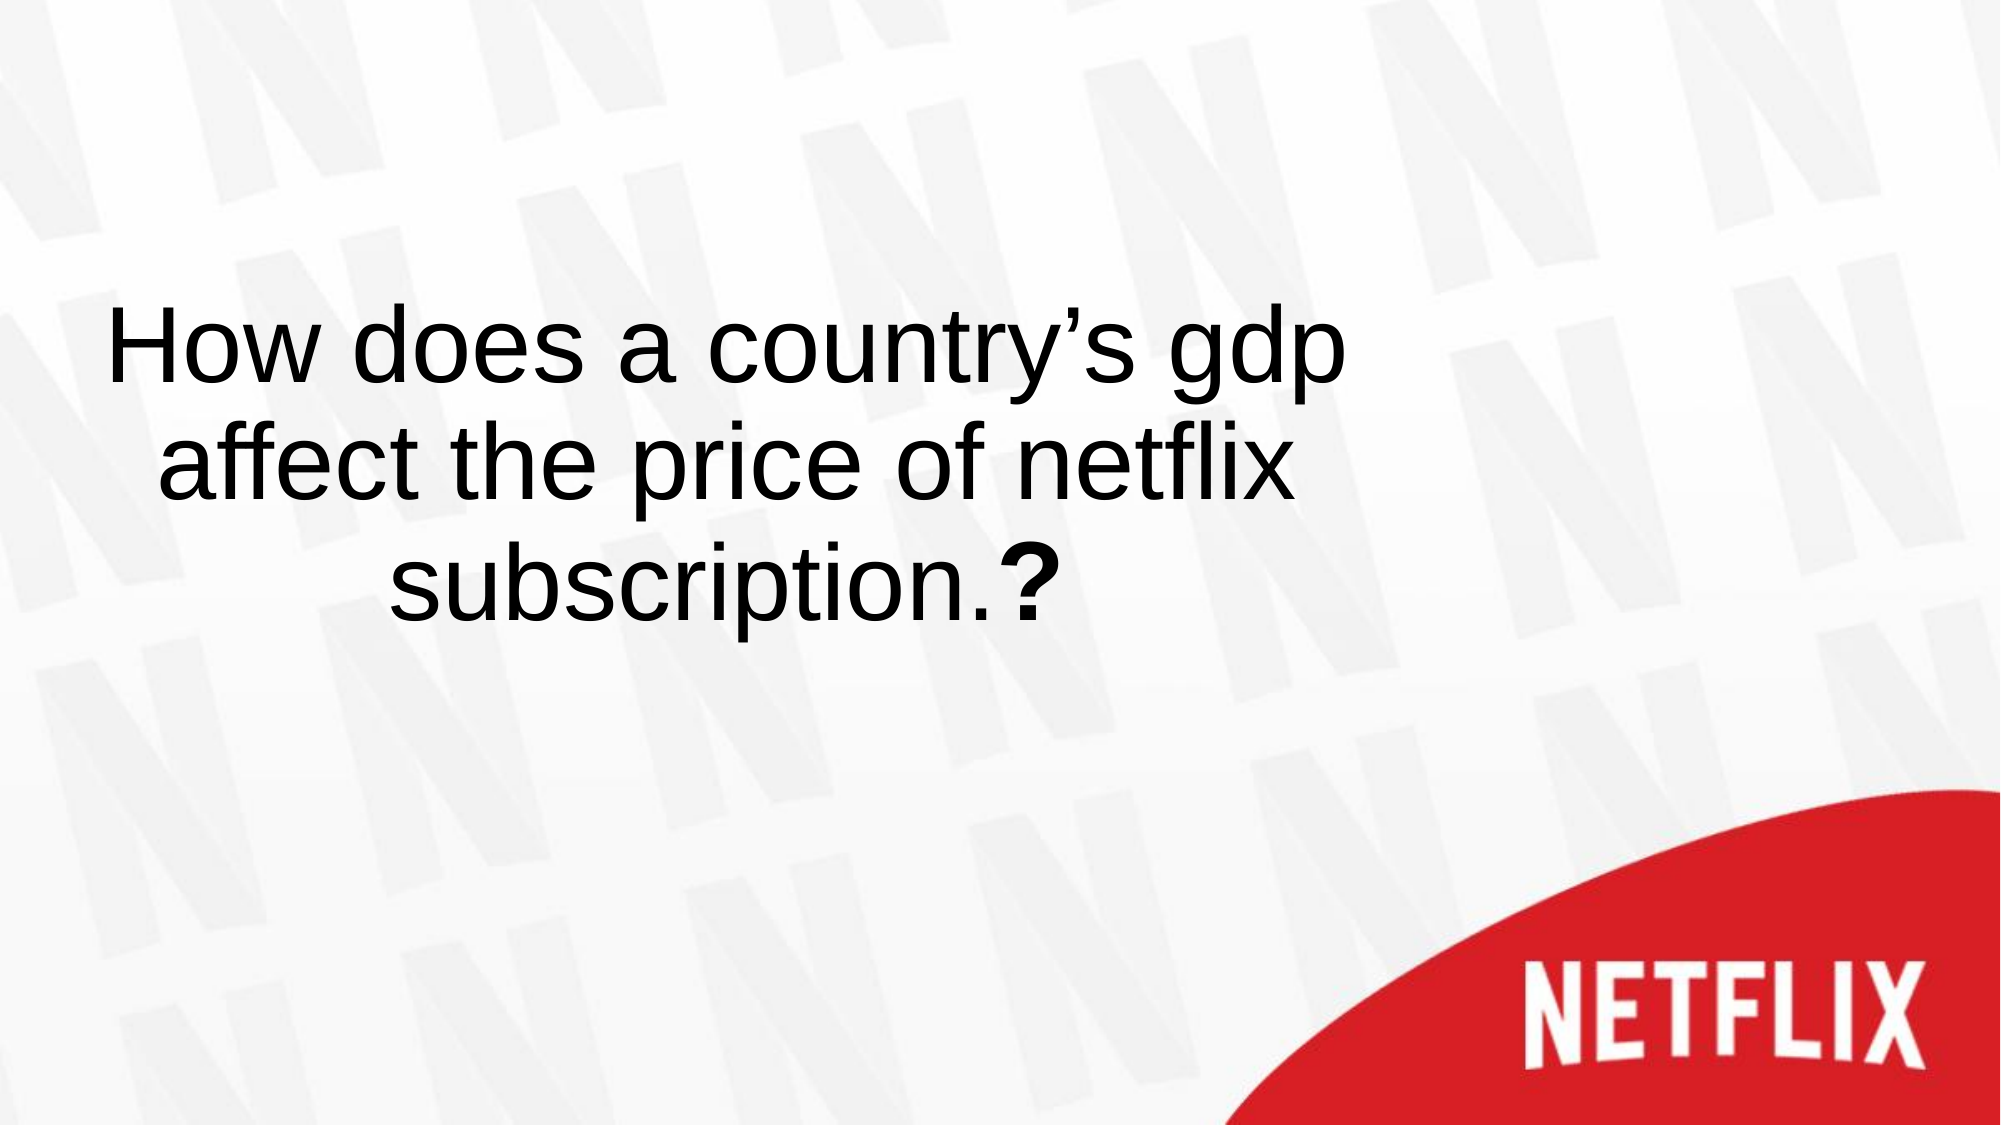

# How does a country’s gdp affect the price of netflix subscription.?